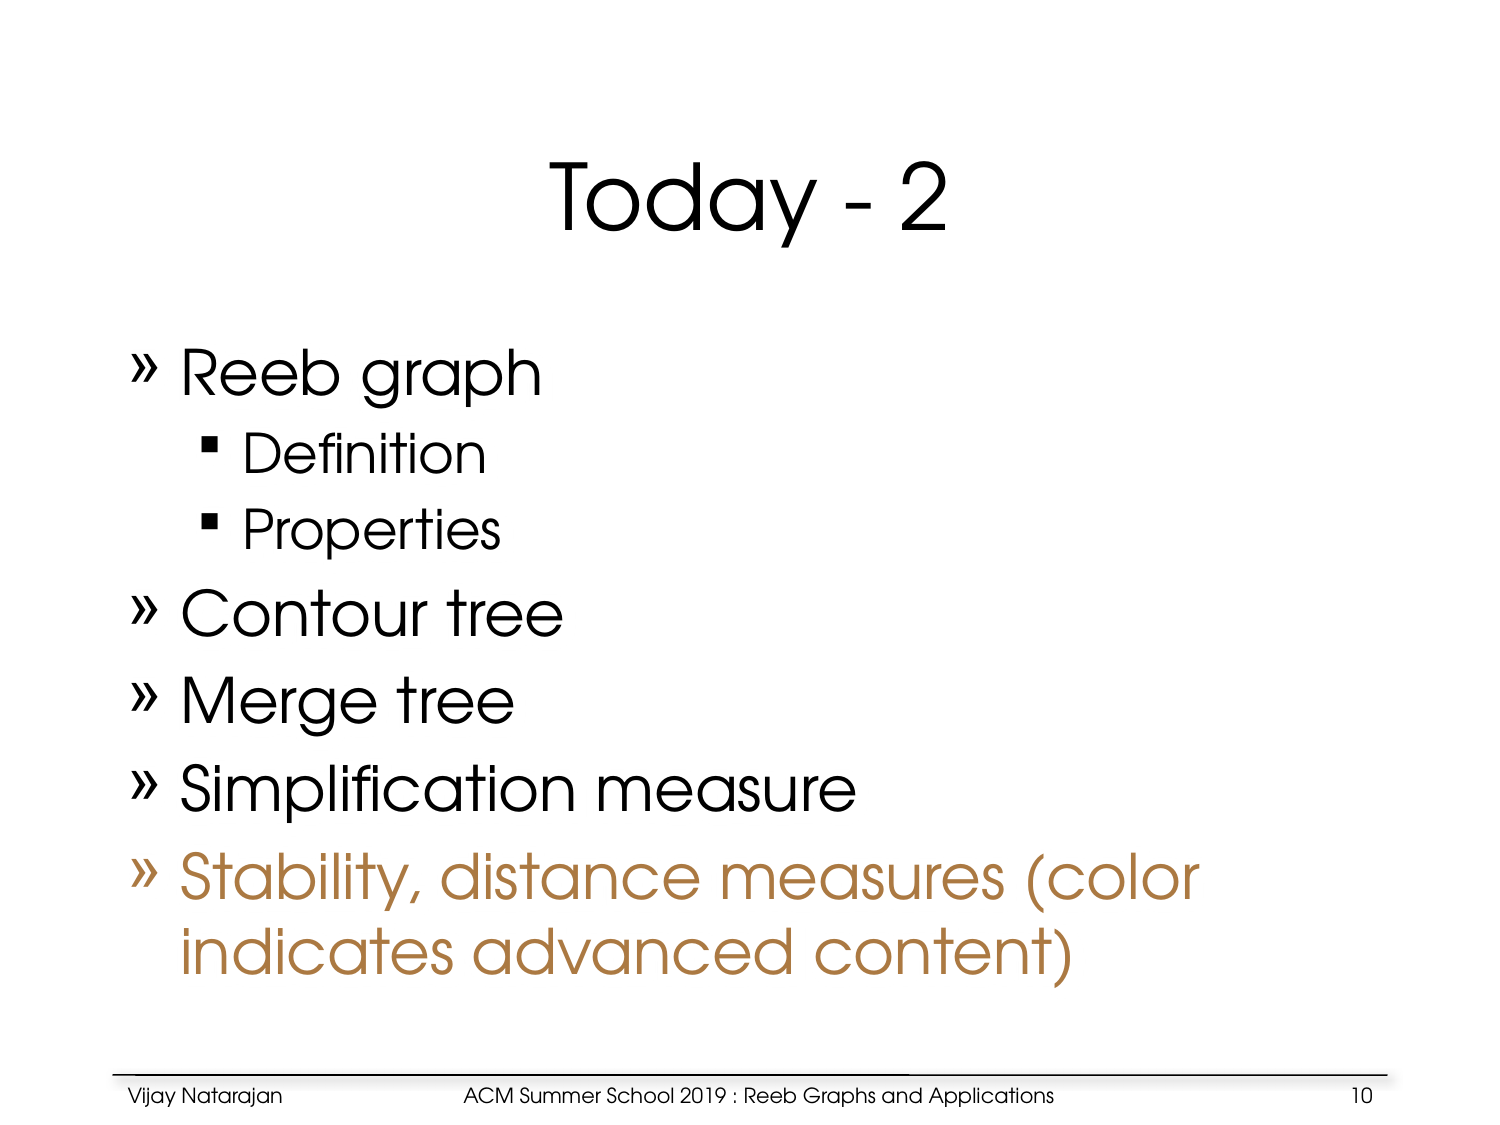

# Today - 2
Reeb graph
Definition
Properties
Contour tree
Merge tree
Simplification measure
Stability, distance measures (color indicates advanced content)
Vijay Natarajan
ACM Summer School 2019 : Reeb Graphs and Applications
10